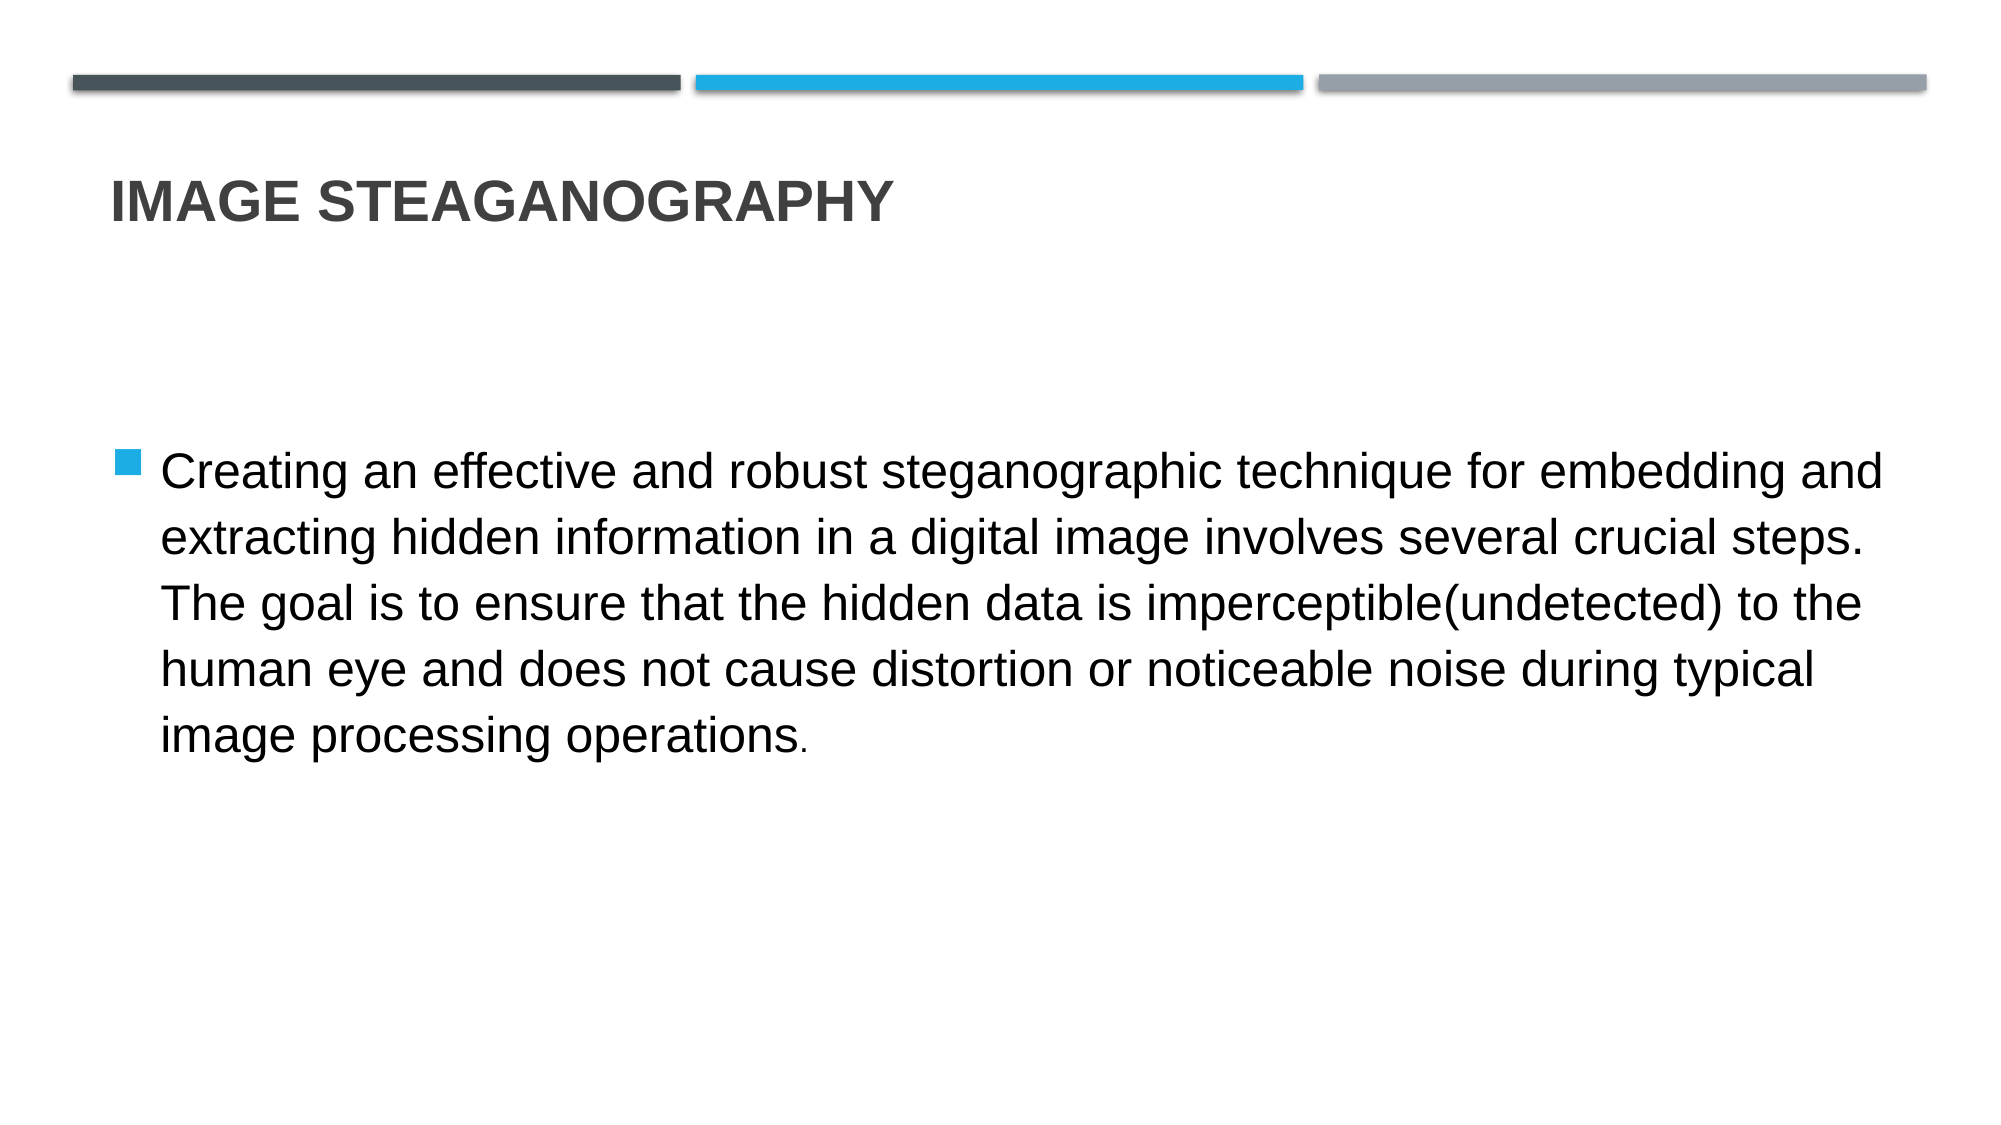

# Image steaganography
Creating an effective and robust steganographic technique for embedding and extracting hidden information in a digital image involves several crucial steps. The goal is to ensure that the hidden data is imperceptible(undetected) to the human eye and does not cause distortion or noticeable noise during typical image processing operations.